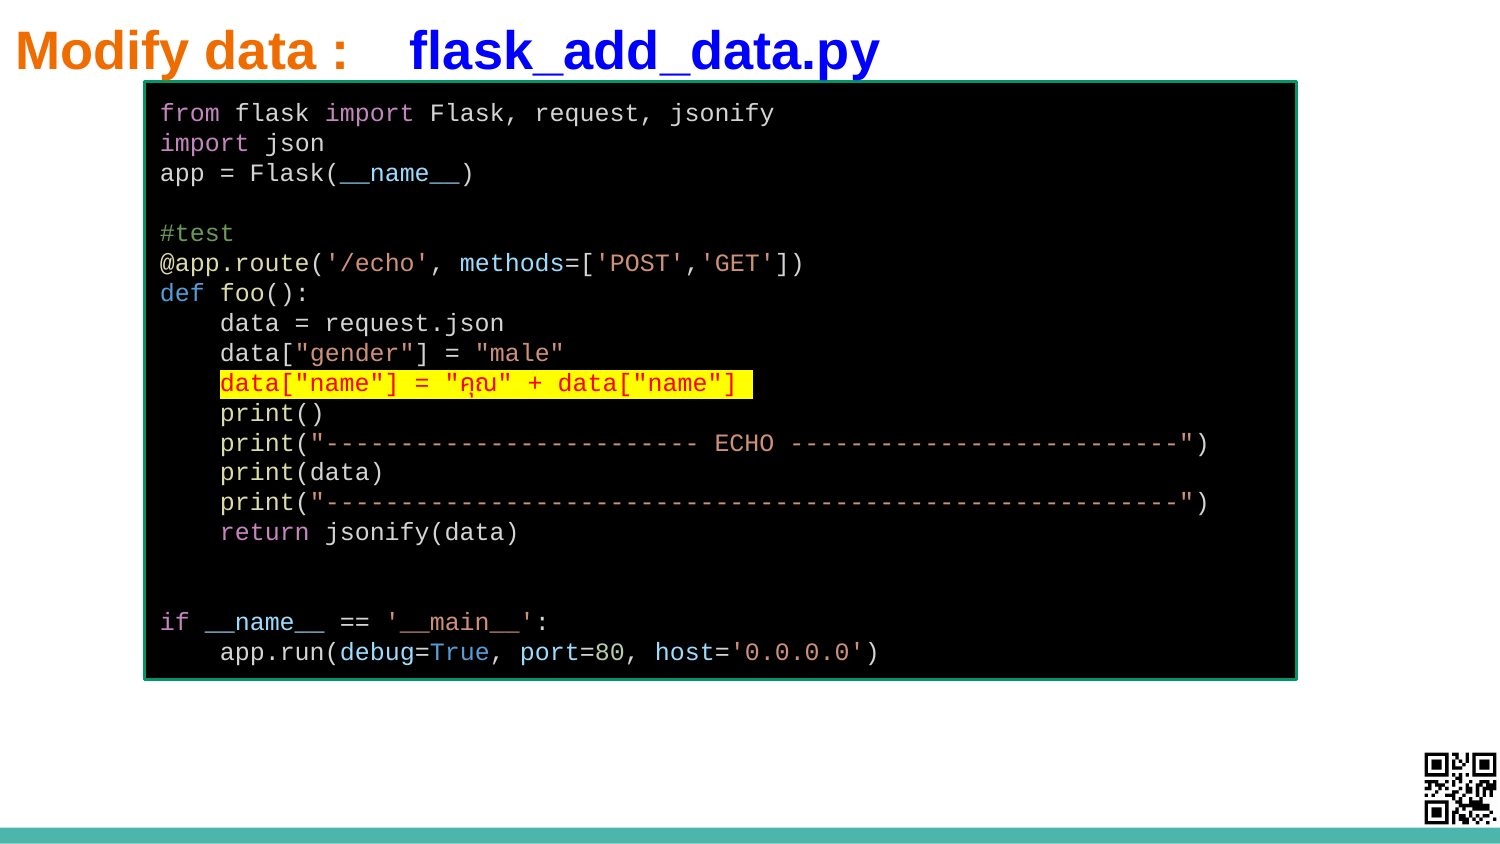

Modify data :    flask_add_data.py
from flask import Flask, request, jsonify
import json
app = Flask(__name__)

#test
@app.route('/echo', methods=['POST','GET'])
def foo():
    data = request.json
    data["gender"] = "male"
    data["name"] = "คุณ" + data["name"]
    print()
    print("------------------------- ECHO --------------------------")
    print(data)
    print("---------------------------------------------------------")
    return jsonify(data)

if __name__ == '__main__':
    app.run(debug=True, port=80, host='0.0.0.0')